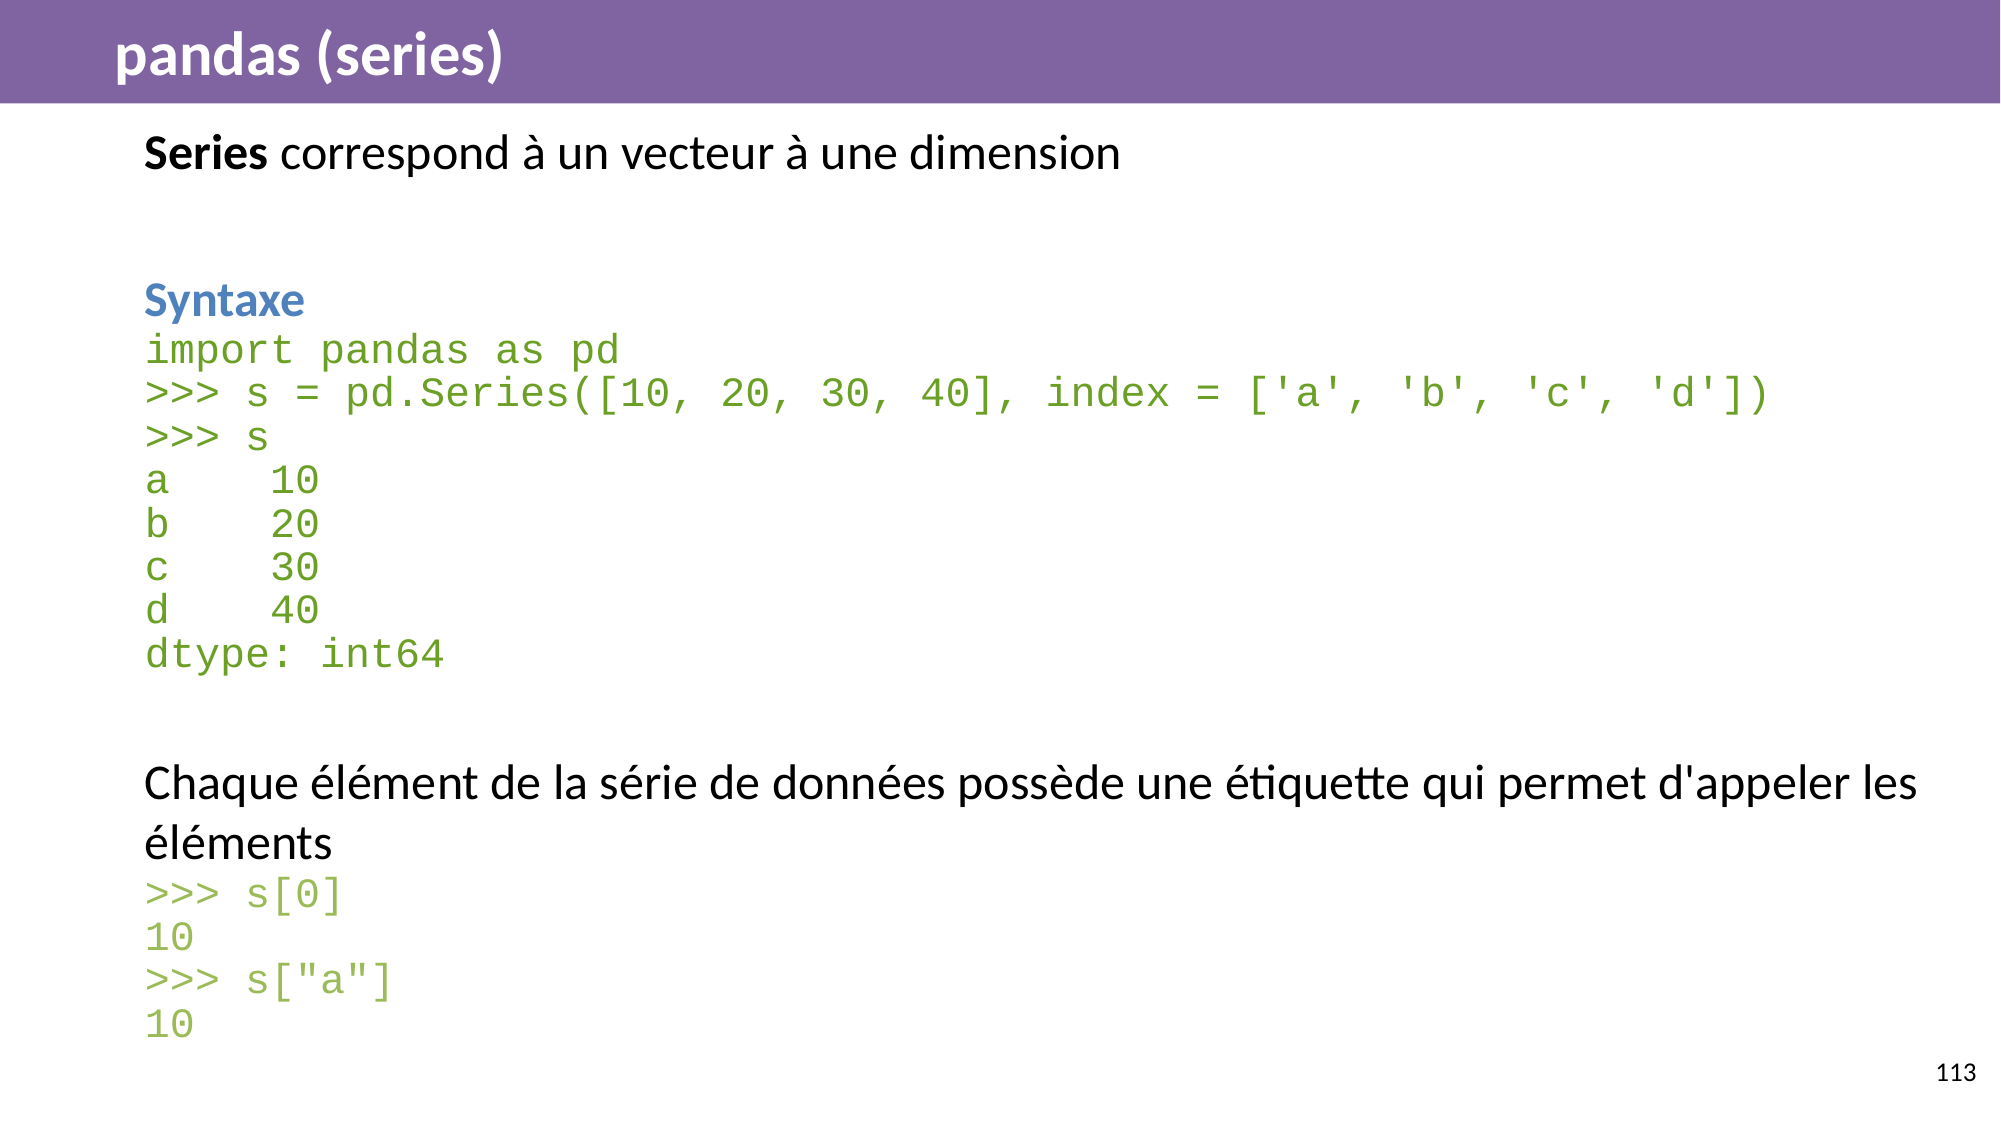

# pandas (series)

Series correspond à un vecteur à une dimension

Syntaxe
import pandas as pd
>>> s = pd.Series([10, 20, 30, 40], index = ['a', 'b', 'c', 'd'])
>>> s
a    10
b    20
c    30
d    40
dtype: int64

Chaque élément de la série de données possède une étiquette qui permet d'appeler les éléments
>>> s[0]
10
>>> s["a"]
10
113